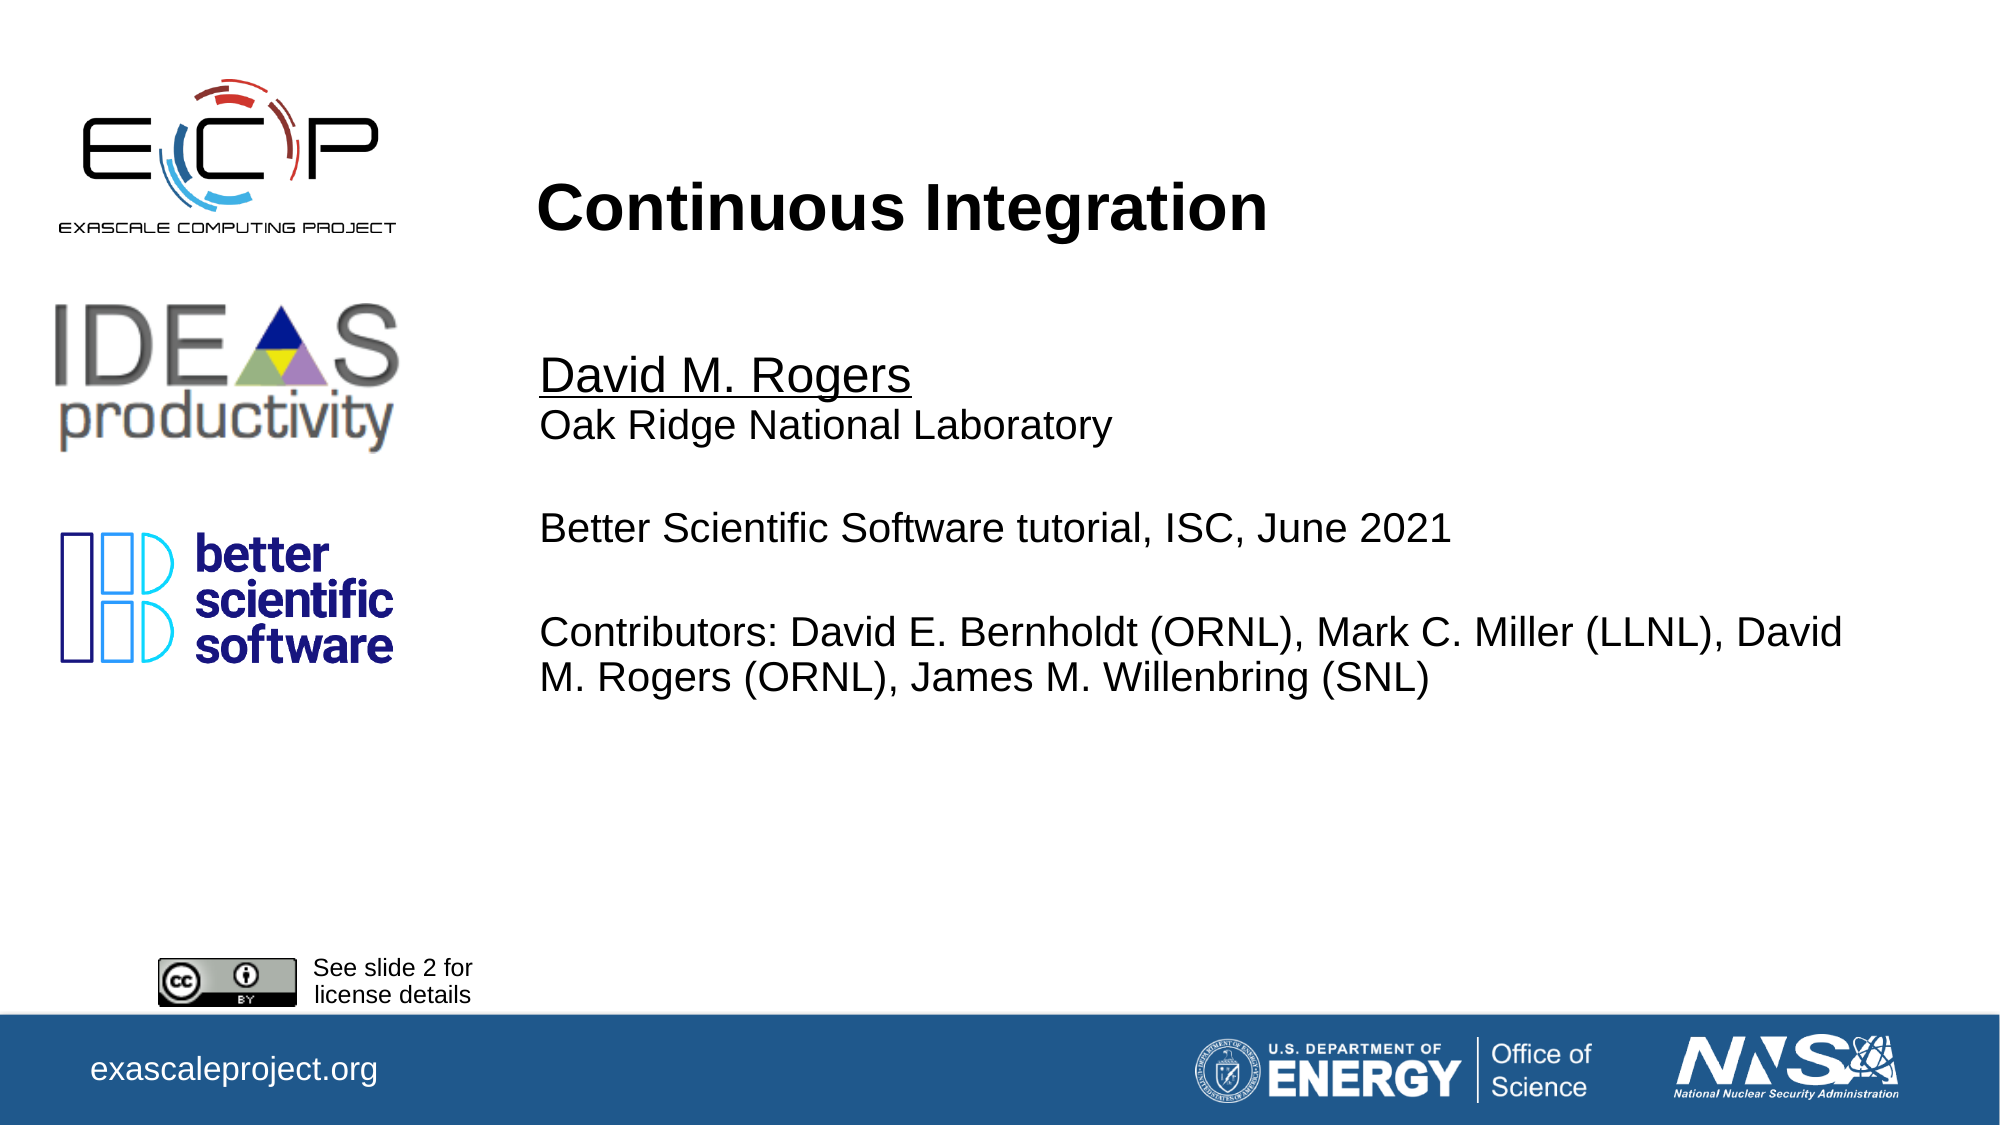

# Continuous Integration
David M. Rogers
Oak Ridge National Laboratory
Better Scientific Software tutorial, ISC, June 2021
Contributors: David E. Bernholdt (ORNL), Mark C. Miller (LLNL), David M. Rogers (ORNL), James M. Willenbring (SNL)